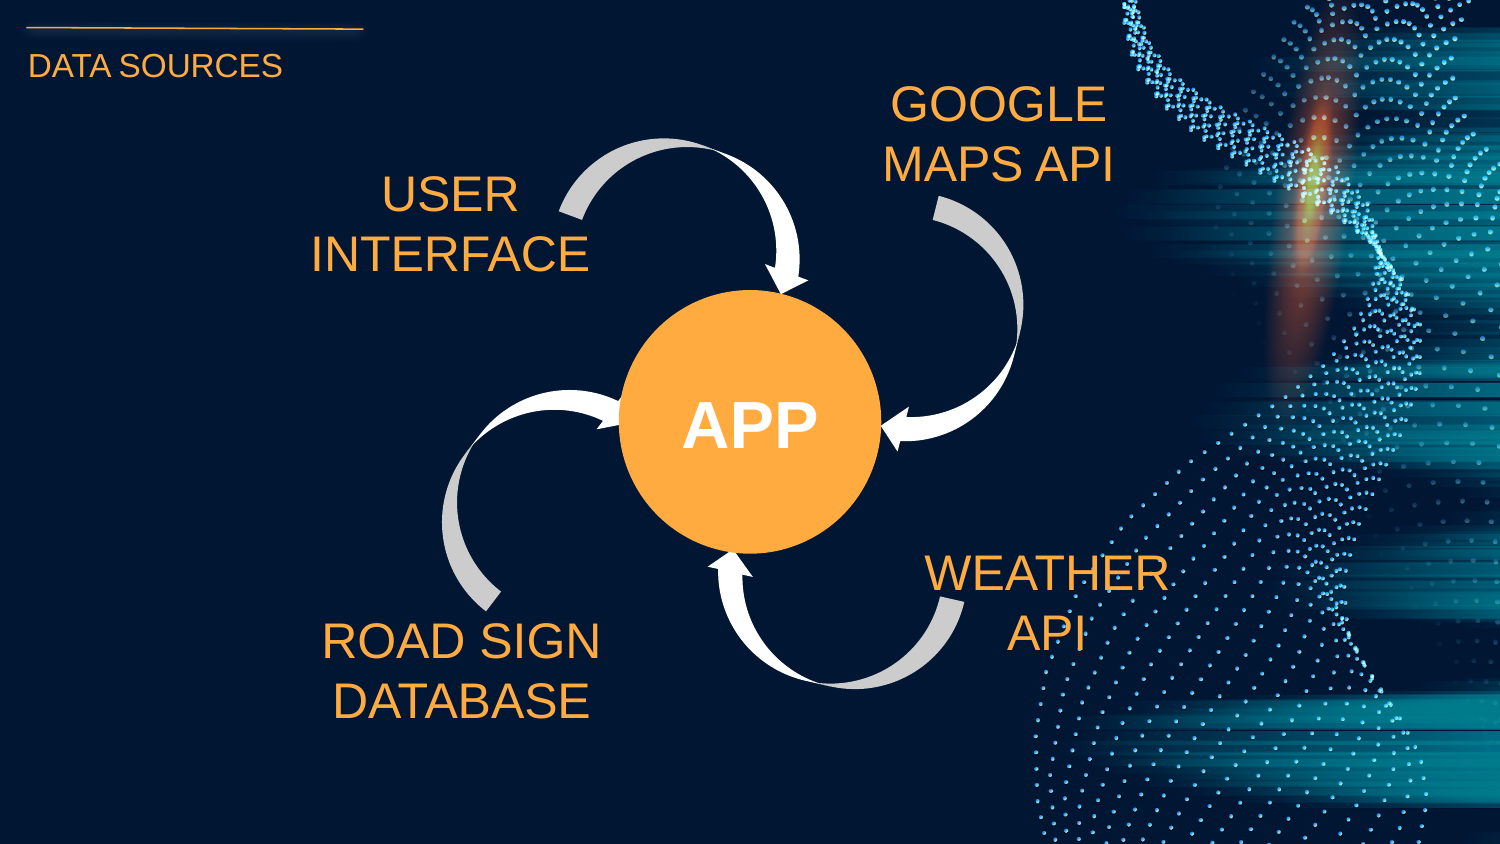

# DATA SOURCES
GOOGLE MAPS API

USER INTERFACE

APP

WEATHER API

ROAD SIGN DATABASE